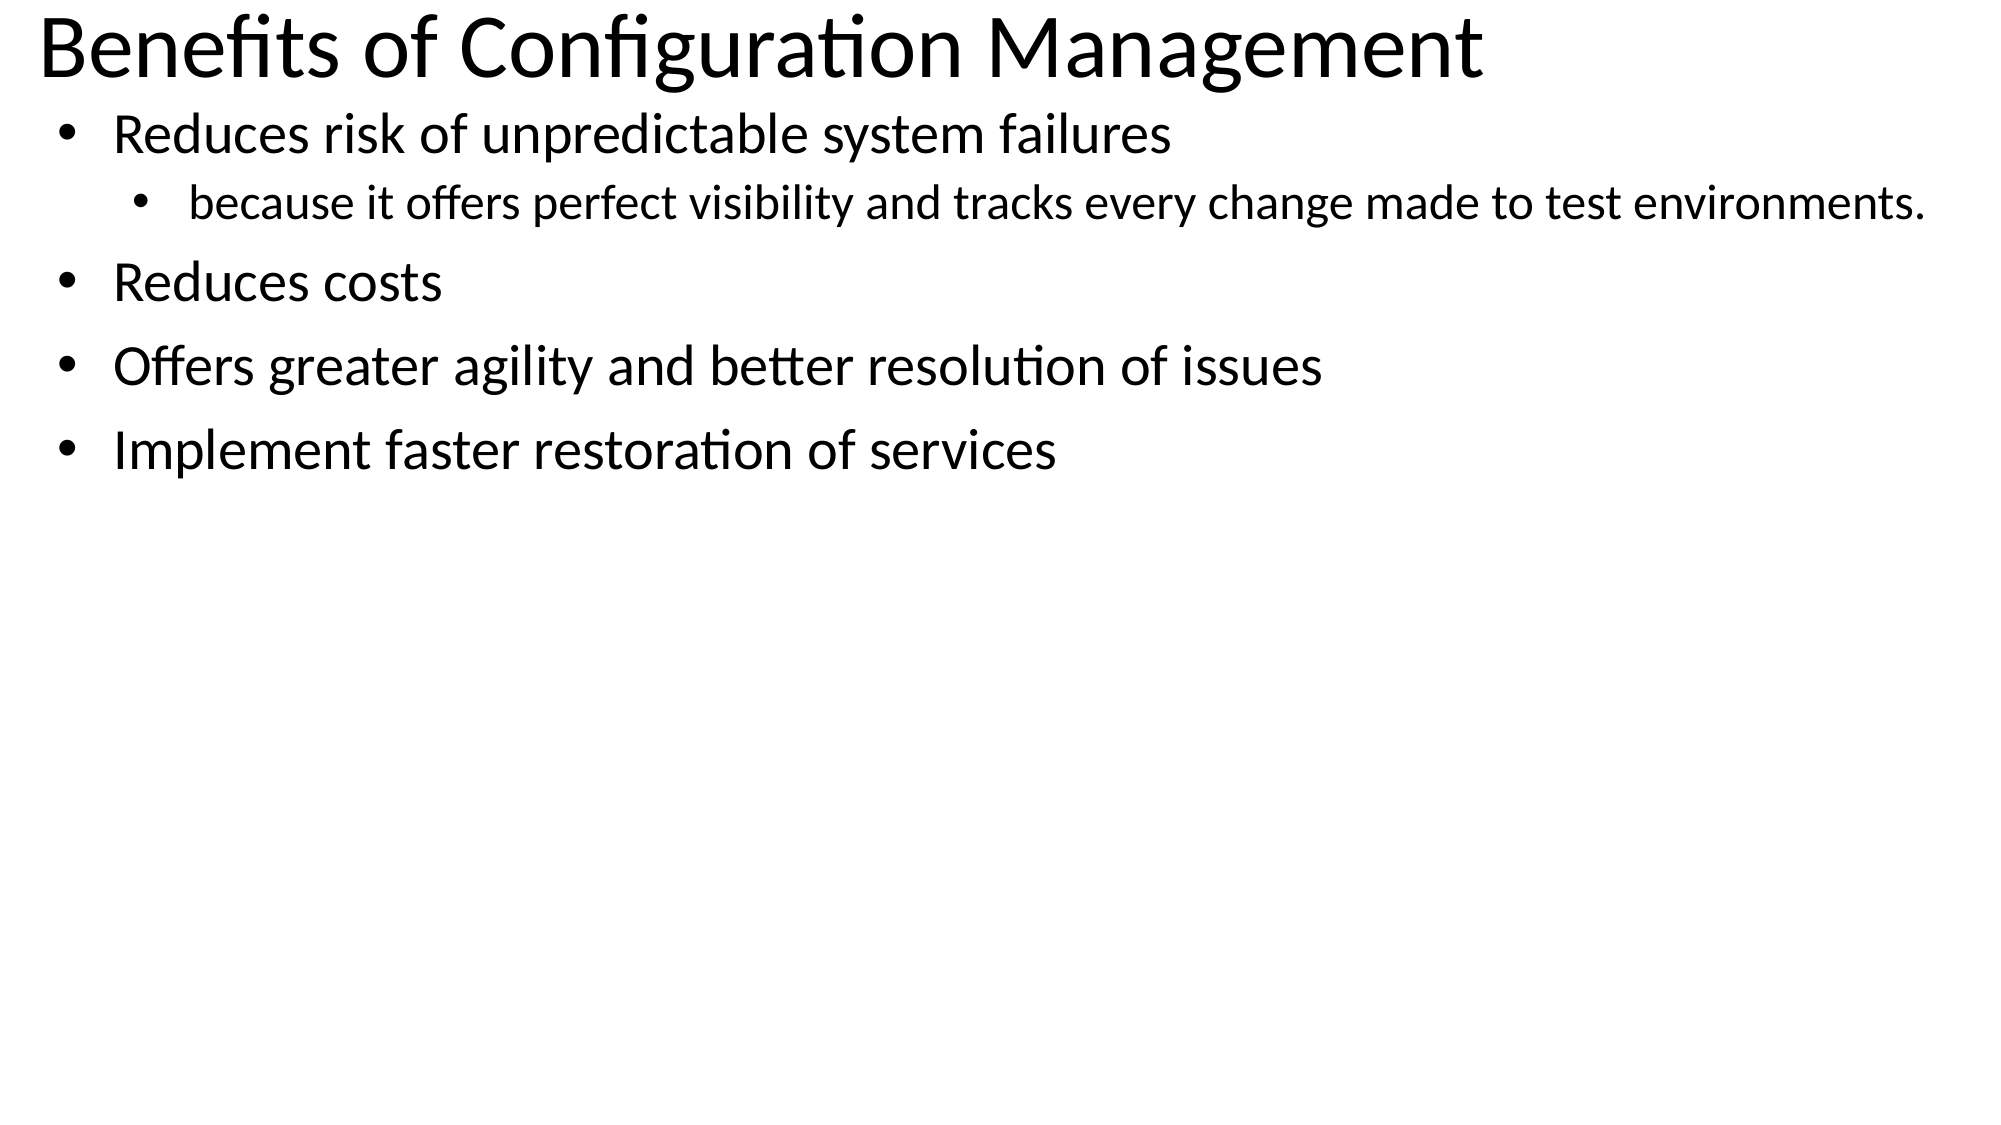

# Benefits of Configuration Management
Reduces risk of unpredictable system failures
because it offers perfect visibility and tracks every change made to test environments.
Reduces costs
Offers greater agility and better resolution of issues
Implement faster restoration of services